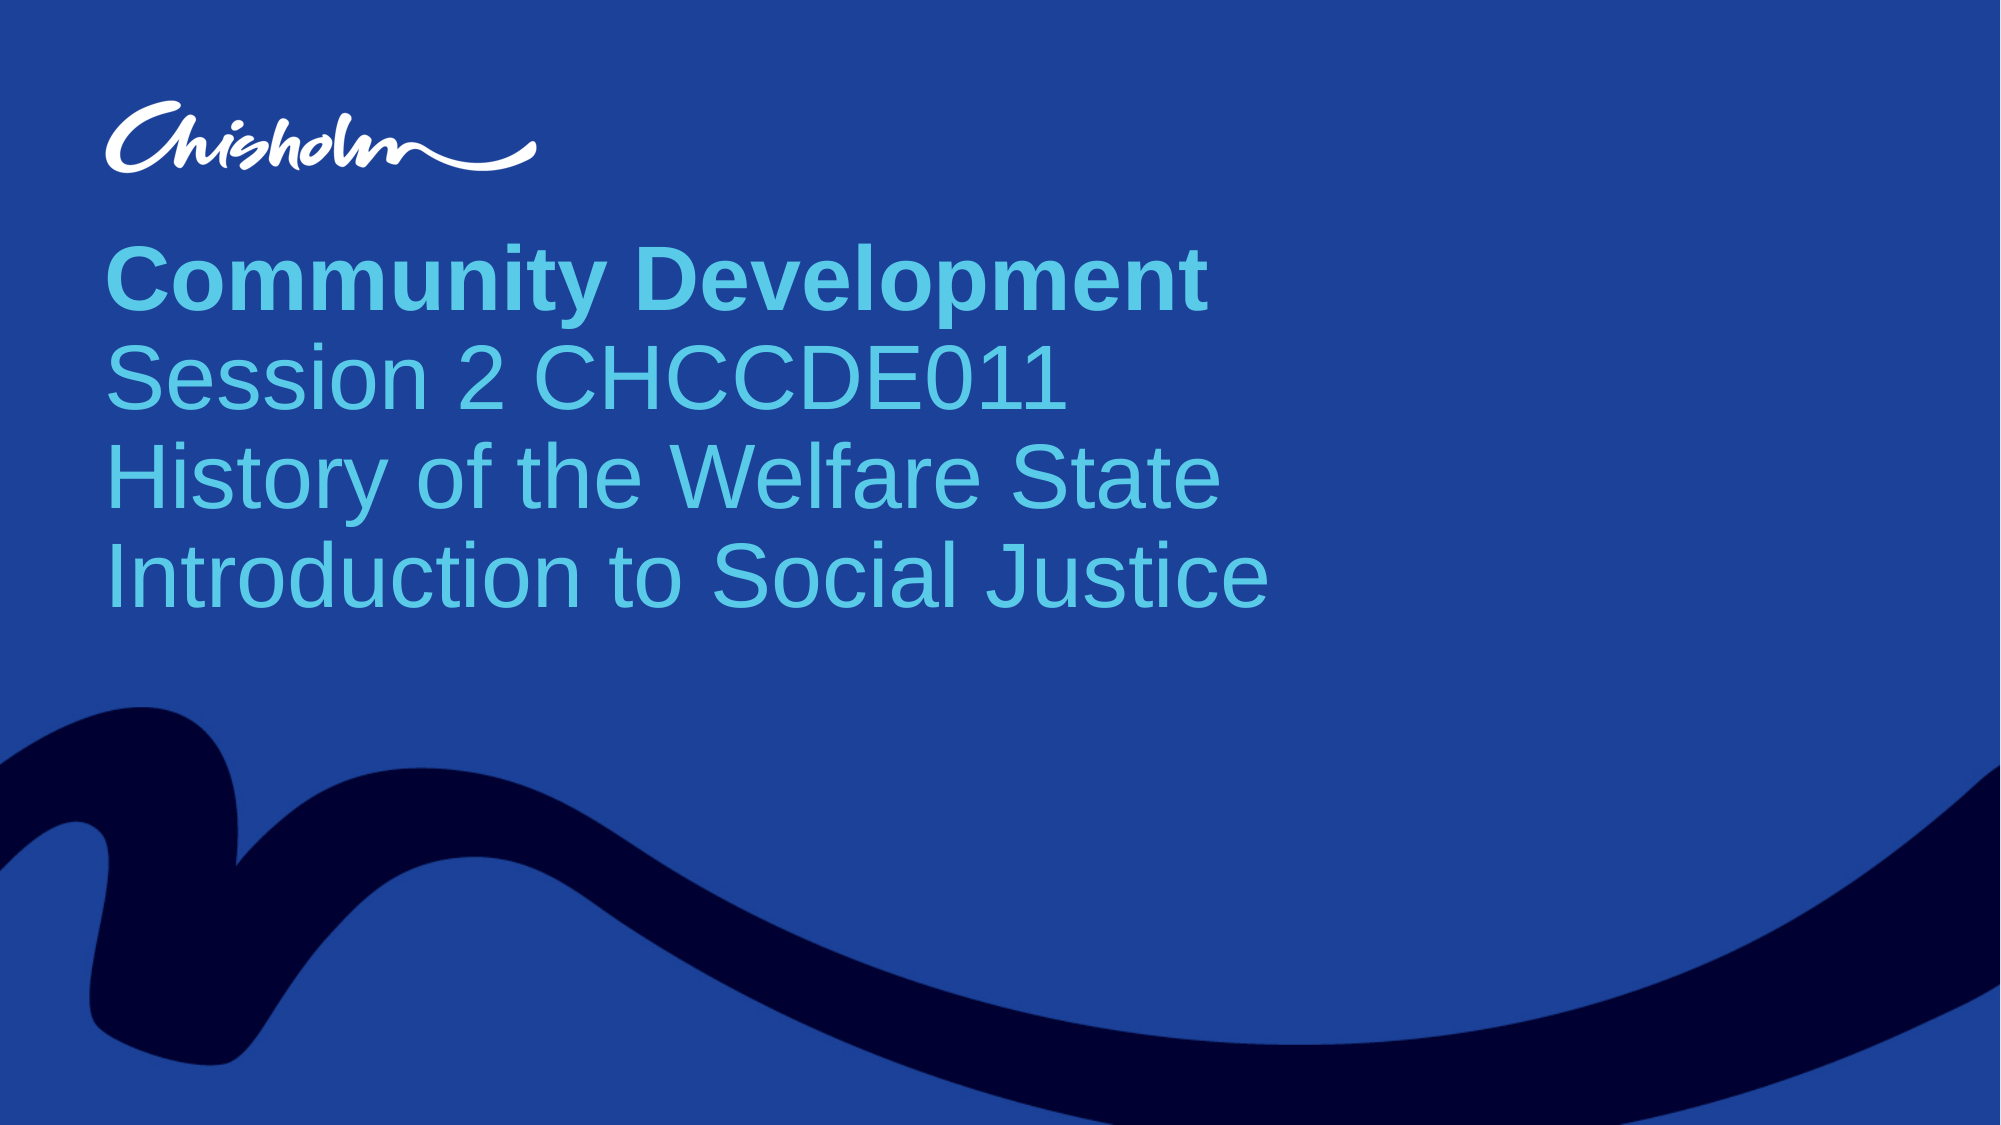

# Community Development Session 2 CHCCDE011 History of the Welfare State​ Introduction to Social Justice